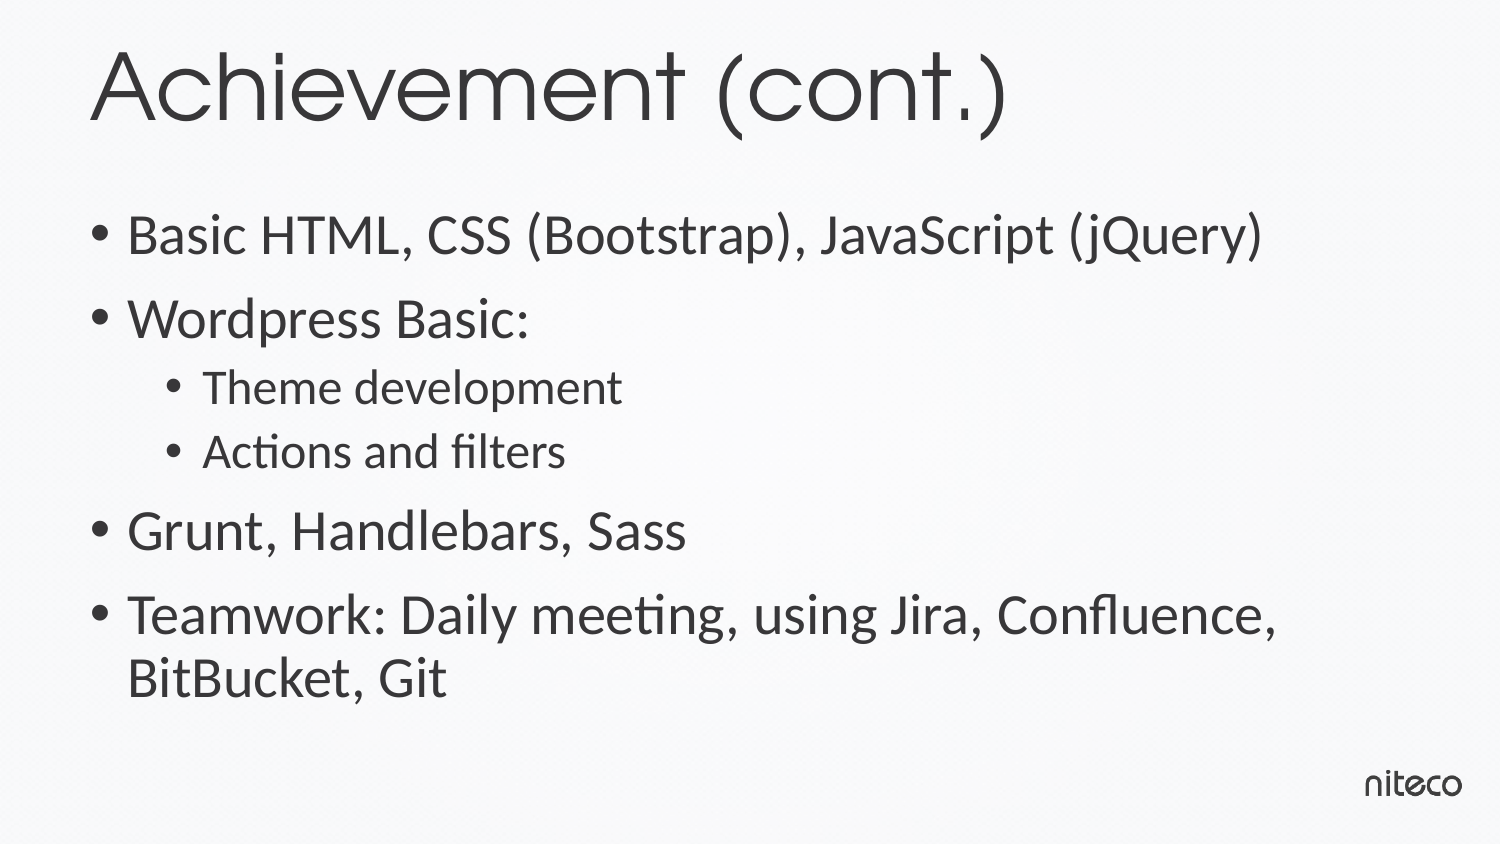

# Achievement (cont.)
Basic HTML, CSS (Bootstrap), JavaScript (jQuery)
Wordpress Basic:
Theme development
Actions and filters
Grunt, Handlebars, Sass
Teamwork: Daily meeting, using Jira, Confluence, BitBucket, Git